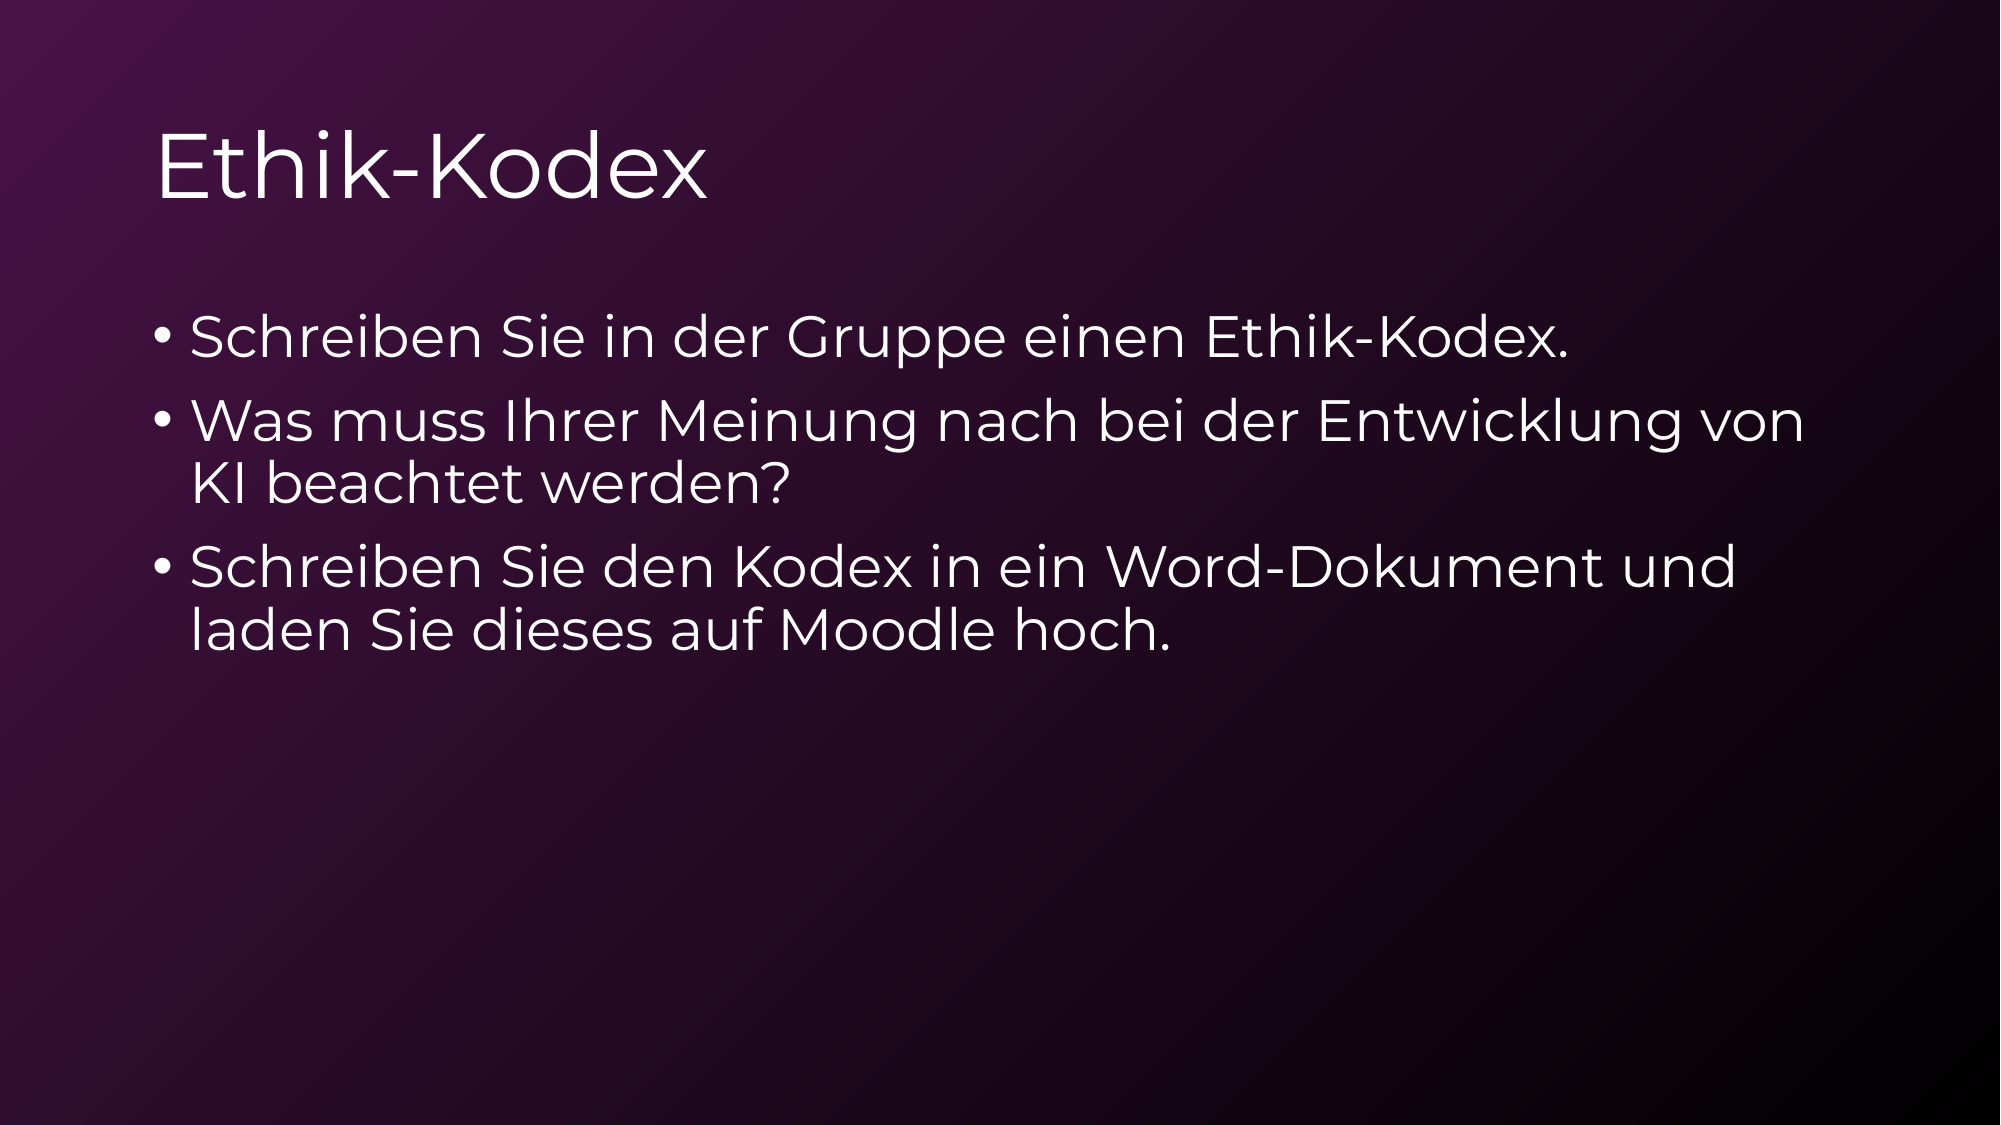

# Ethik-Kodex
Schreiben Sie in der Gruppe einen Ethik-Kodex.
Was muss Ihrer Meinung nach bei der Entwicklung von KI beachtet werden?
Schreiben Sie den Kodex in ein Word-Dokument und laden Sie dieses auf Moodle hoch.